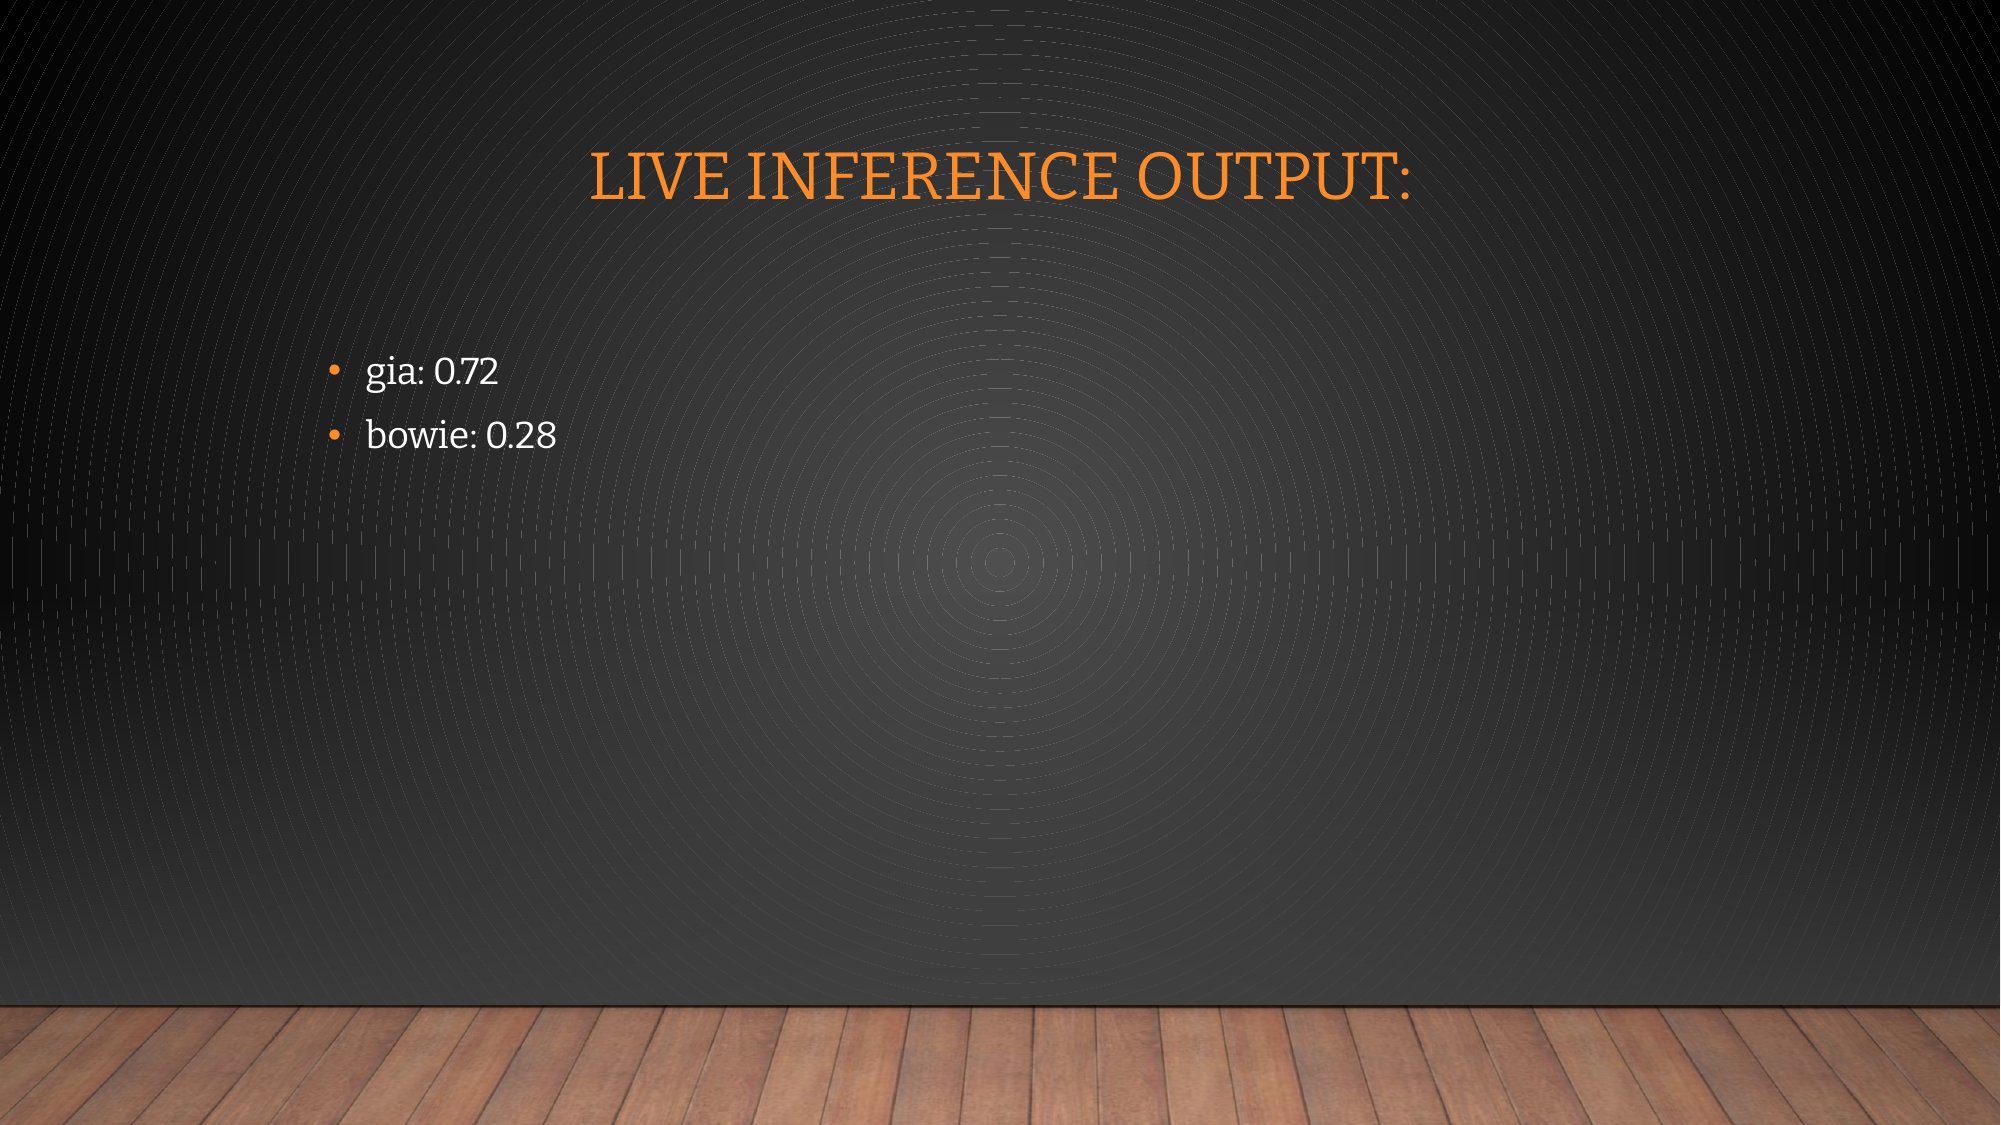

# Live inference Output:
gia: 0.72
bowie: 0.28